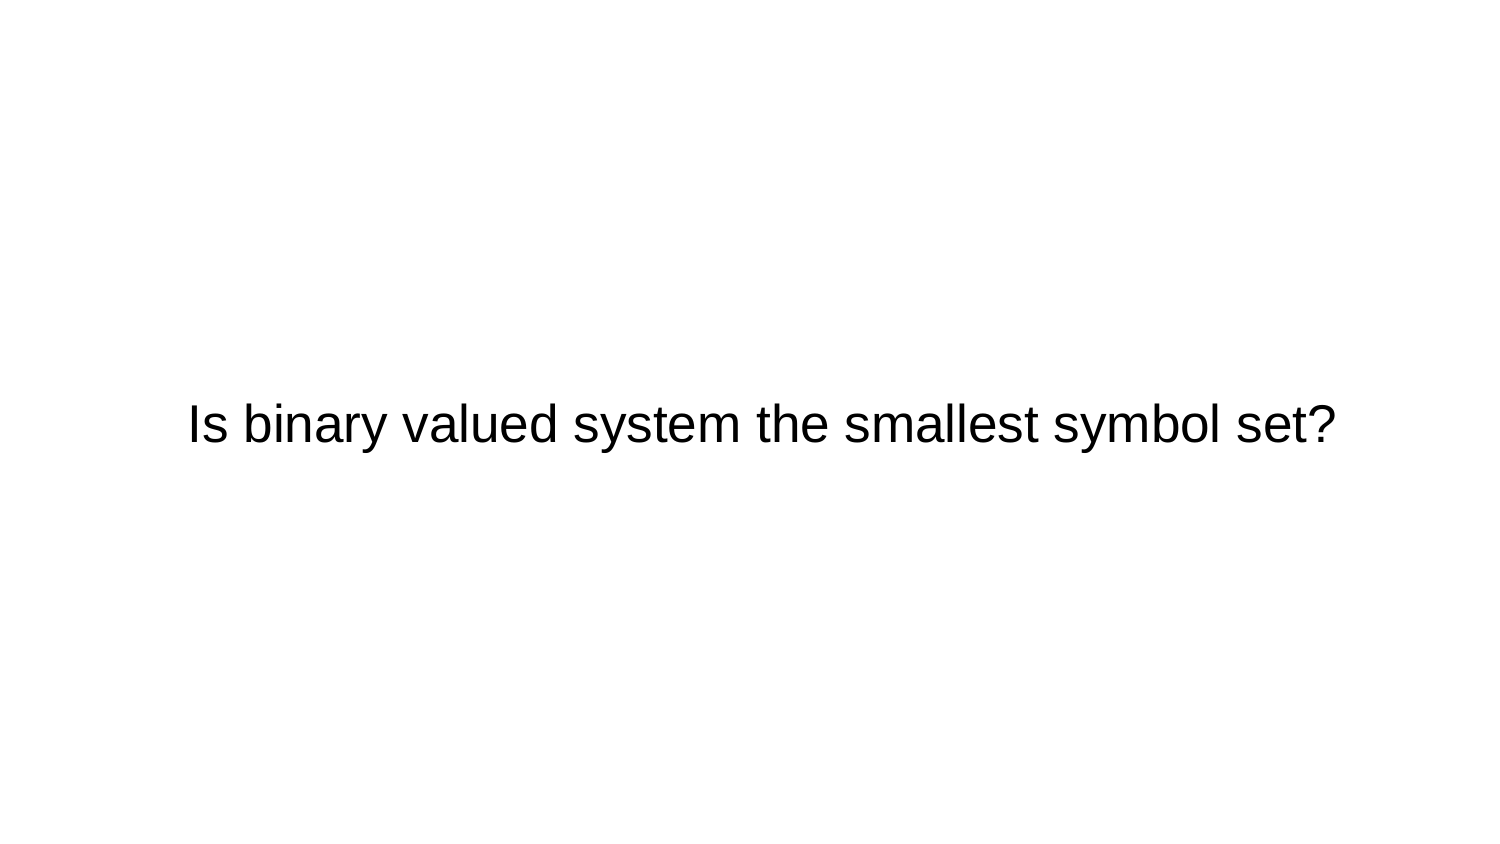

Huawei VP Mr. Yang Shaoqing
# Is binary valued system the smallest symbol set?